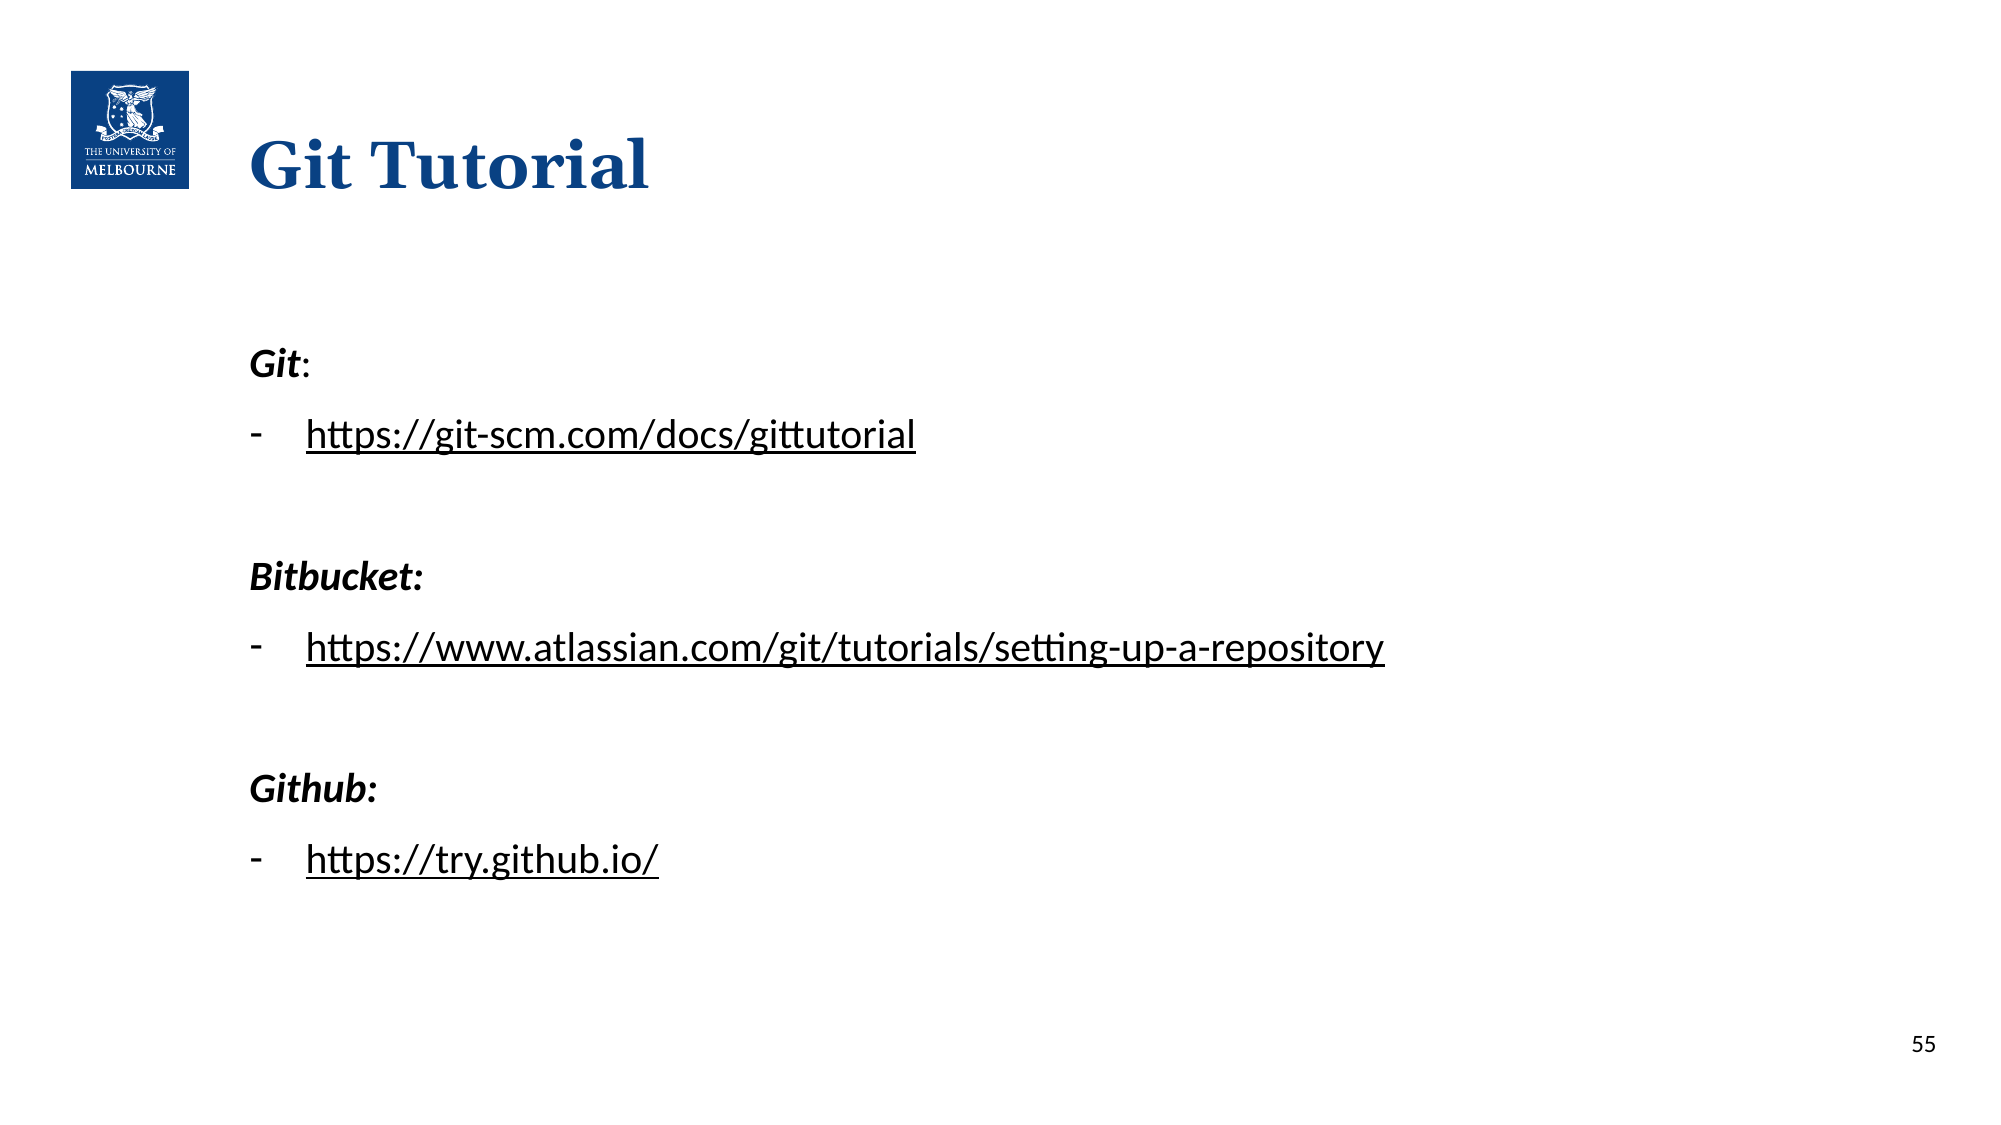

# Git Tutorial
Git:
https://git-scm.com/docs/gittutorial

Bitbucket:
https://www.atlassian.com/git/tutorials/setting-up-a-repository

Github:
https://try.github.io/

55